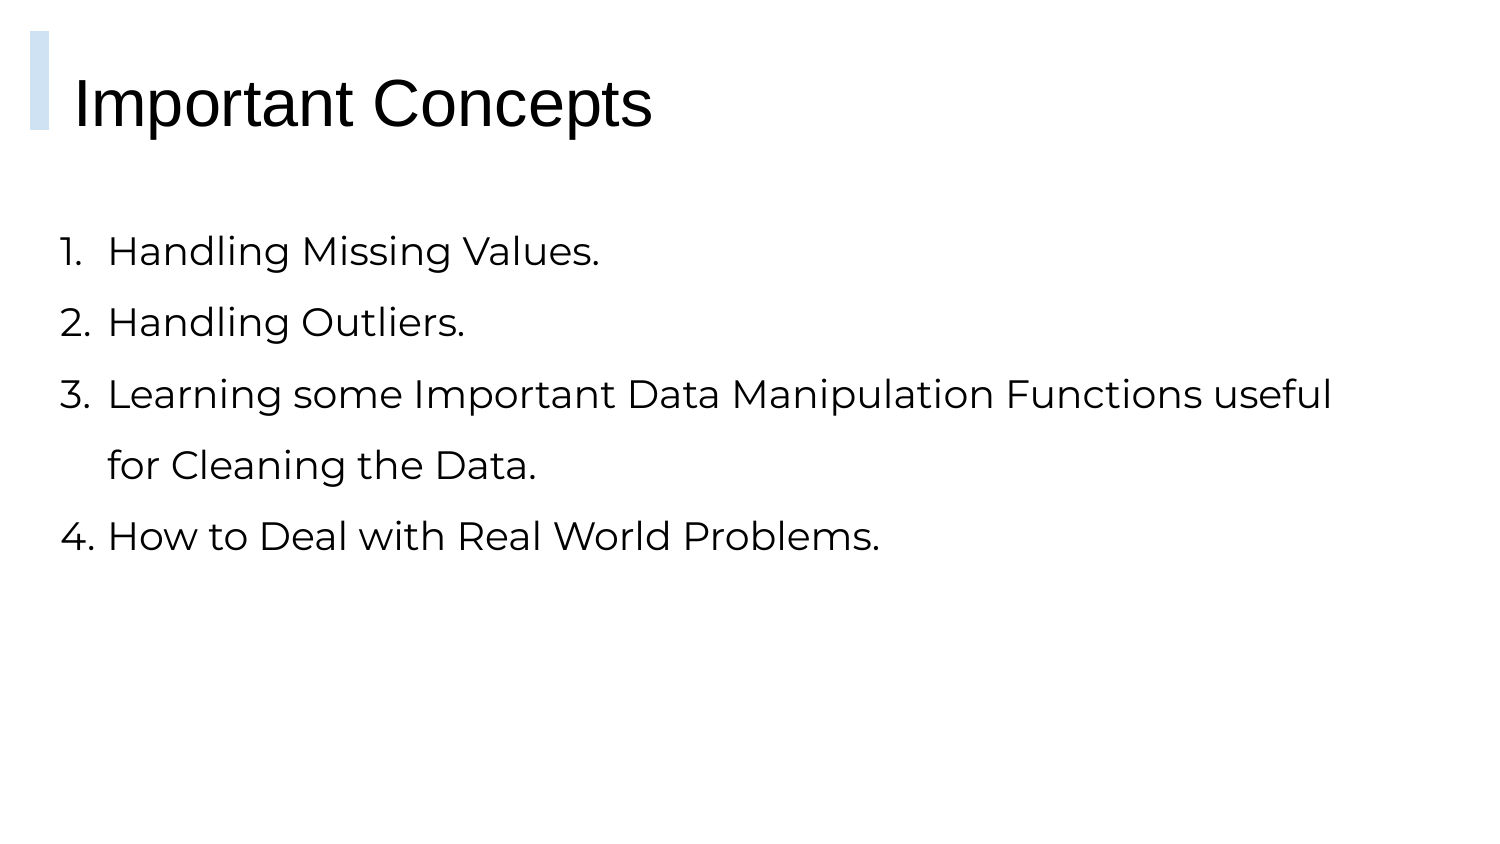

# Important Concepts
Handling Missing Values.
Handling Outliers.
Learning some Important Data Manipulation Functions useful for Cleaning the Data.
How to Deal with Real World Problems.